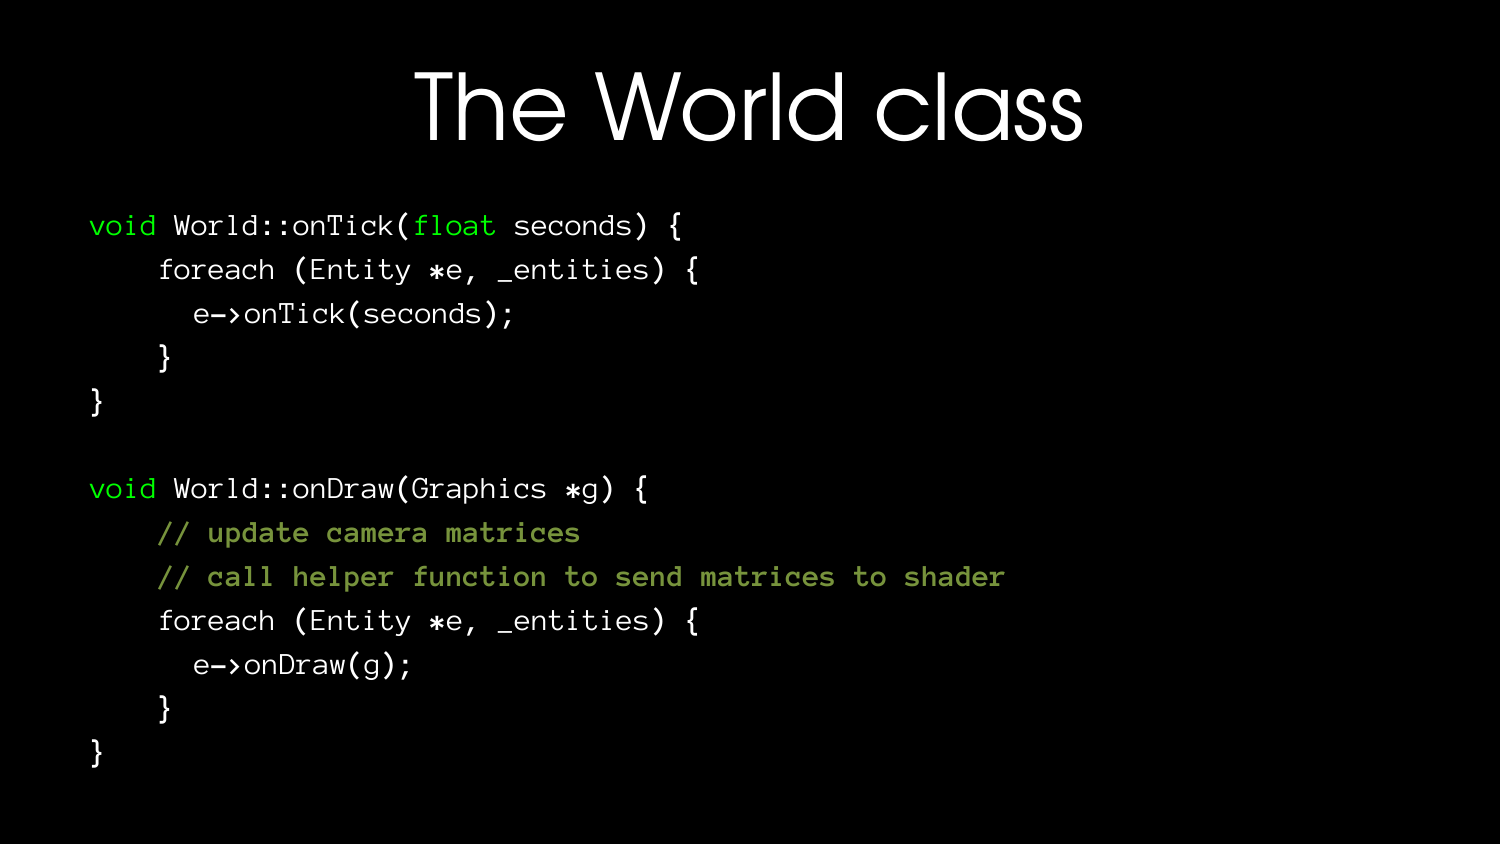

# The World class
void World::onTick(float seconds) {
    foreach (Entity *e, _entities) {
	  e->onTick(seconds);
    }
}

void World::onDraw(Graphics *g) {
    // update camera matrices
    // call helper function to send matrices to shader
    foreach (Entity *e, _entities) {
	  e->onDraw(g);
    }
}